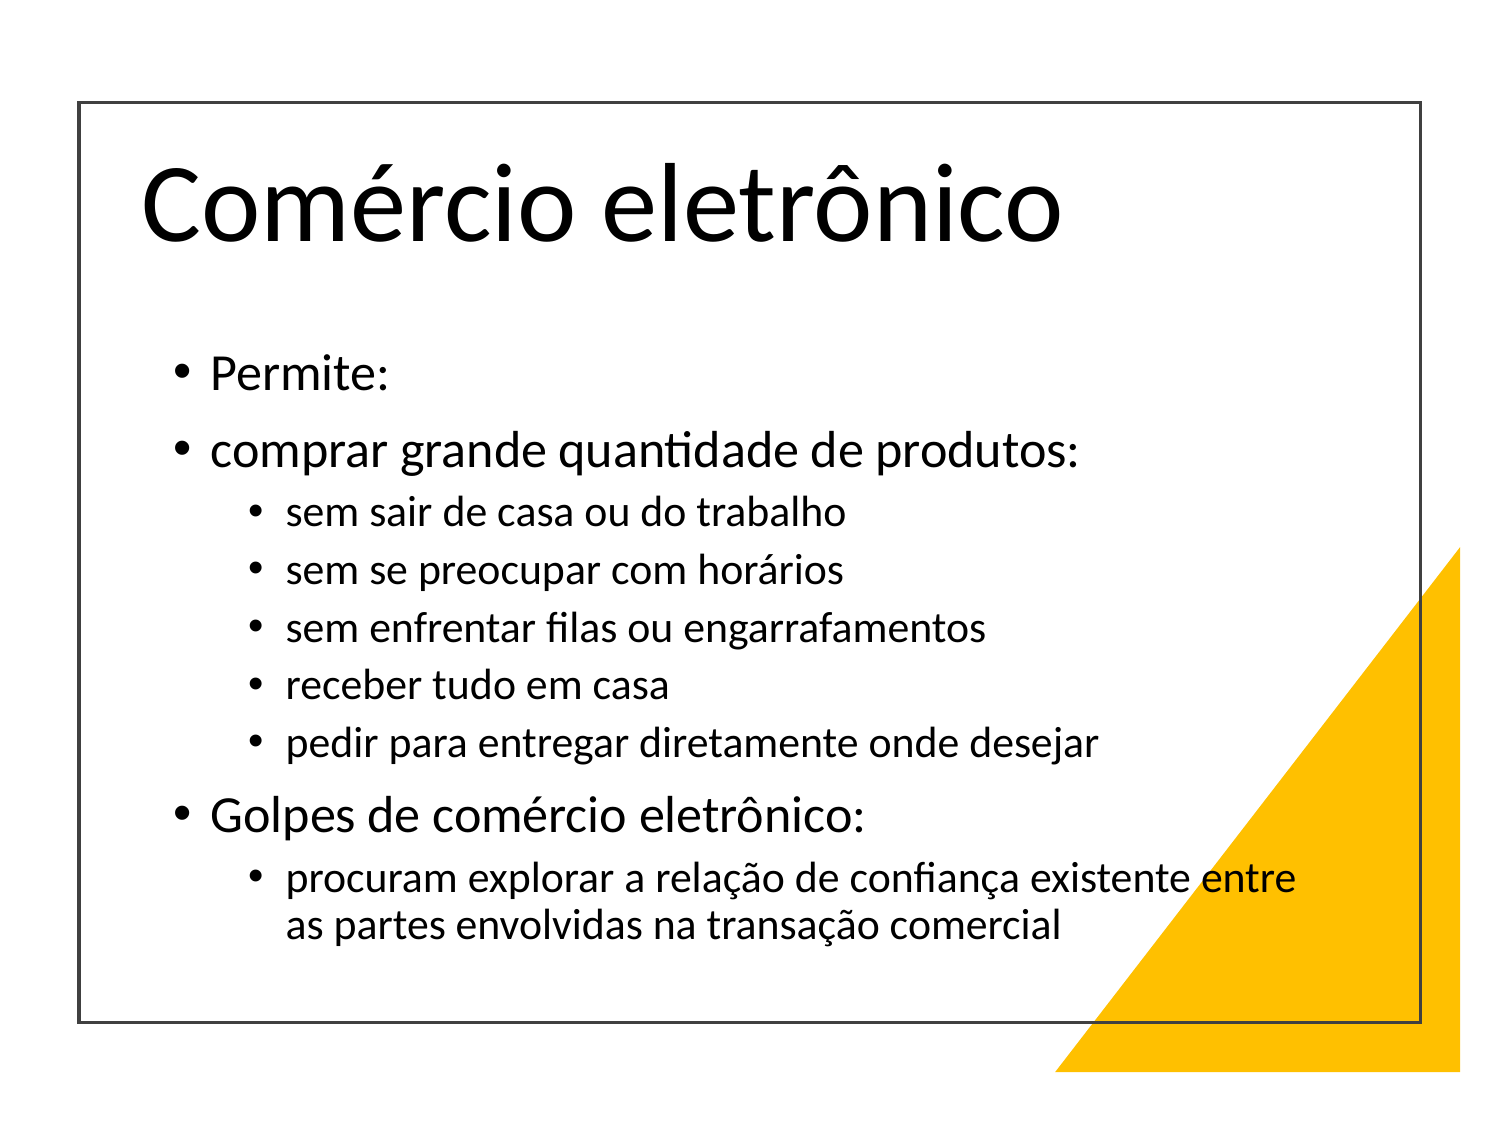

# Comércio eletrônico

Permite:
comprar grande quantidade de produtos:
sem sair de casa ou do trabalho
sem se preocupar com horários
sem enfrentar filas ou engarrafamentos
receber tudo em casa
pedir para entregar diretamente onde desejar
Golpes de comércio eletrônico:
procuram explorar a relação de confiança existente entre as partes envolvidas na transação comercial